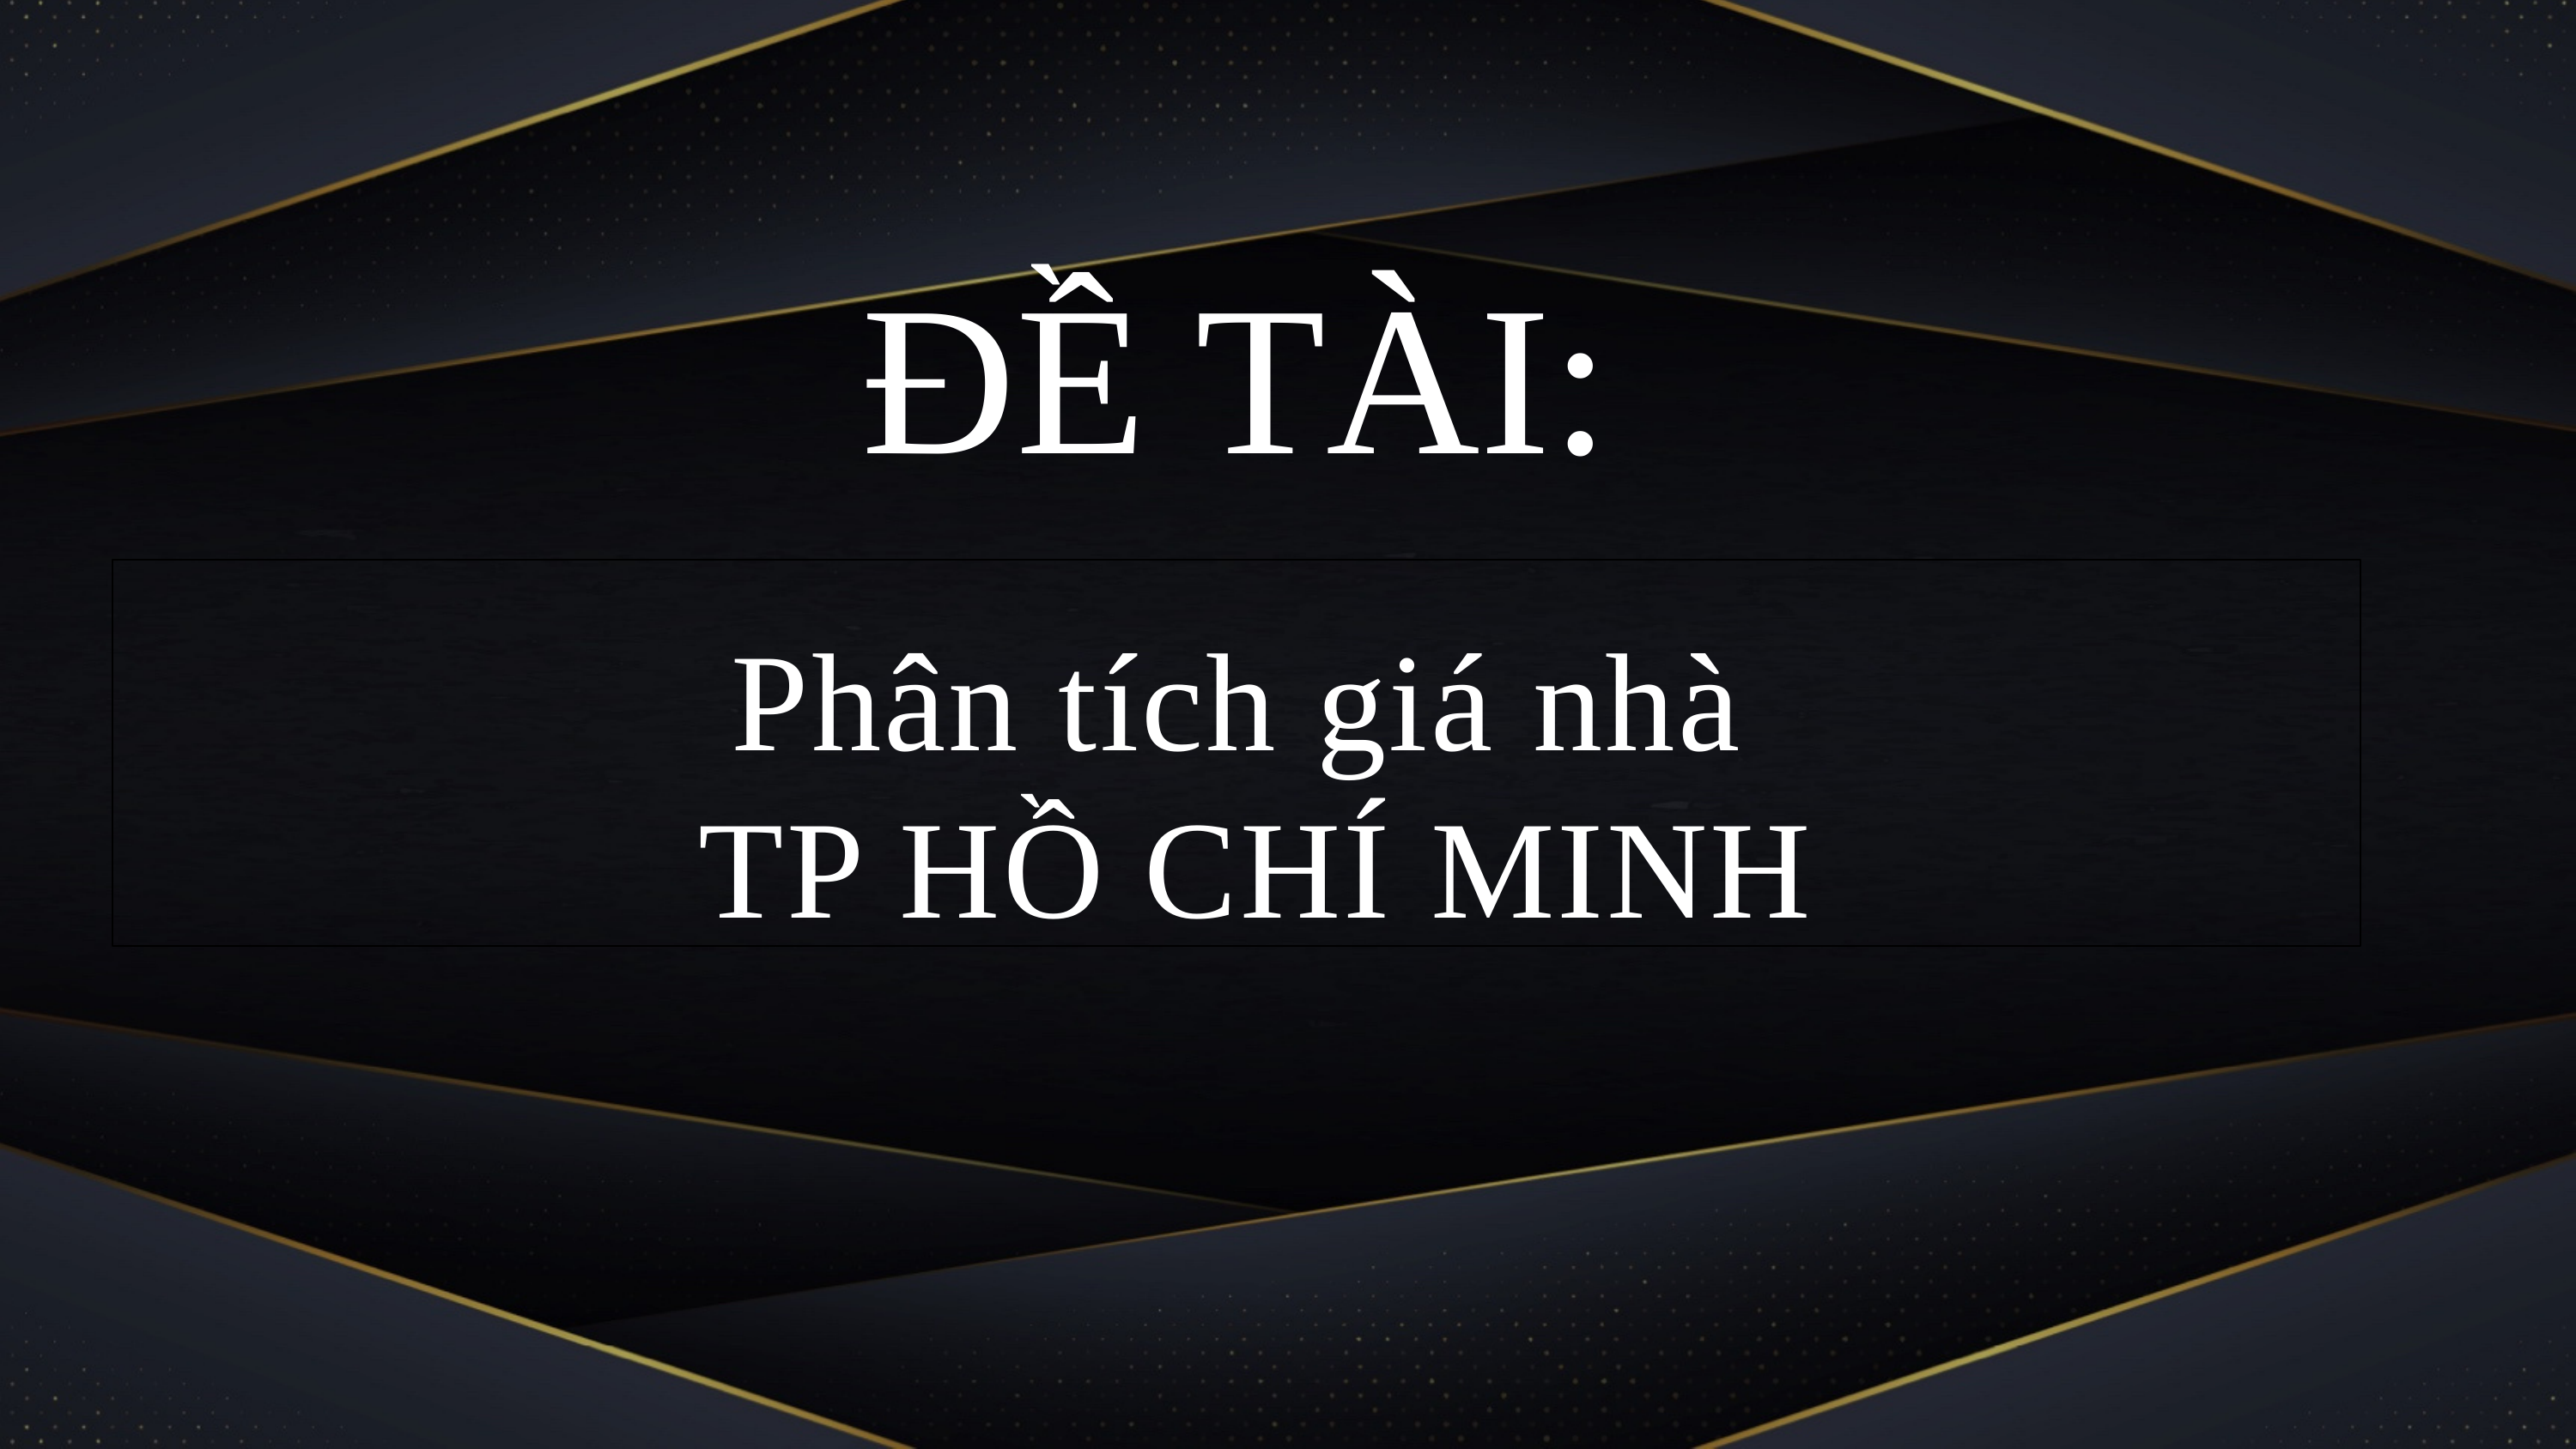

ĐỀ TÀI:

Phân tích giá nhà
 TP HỒ CHÍ MINH